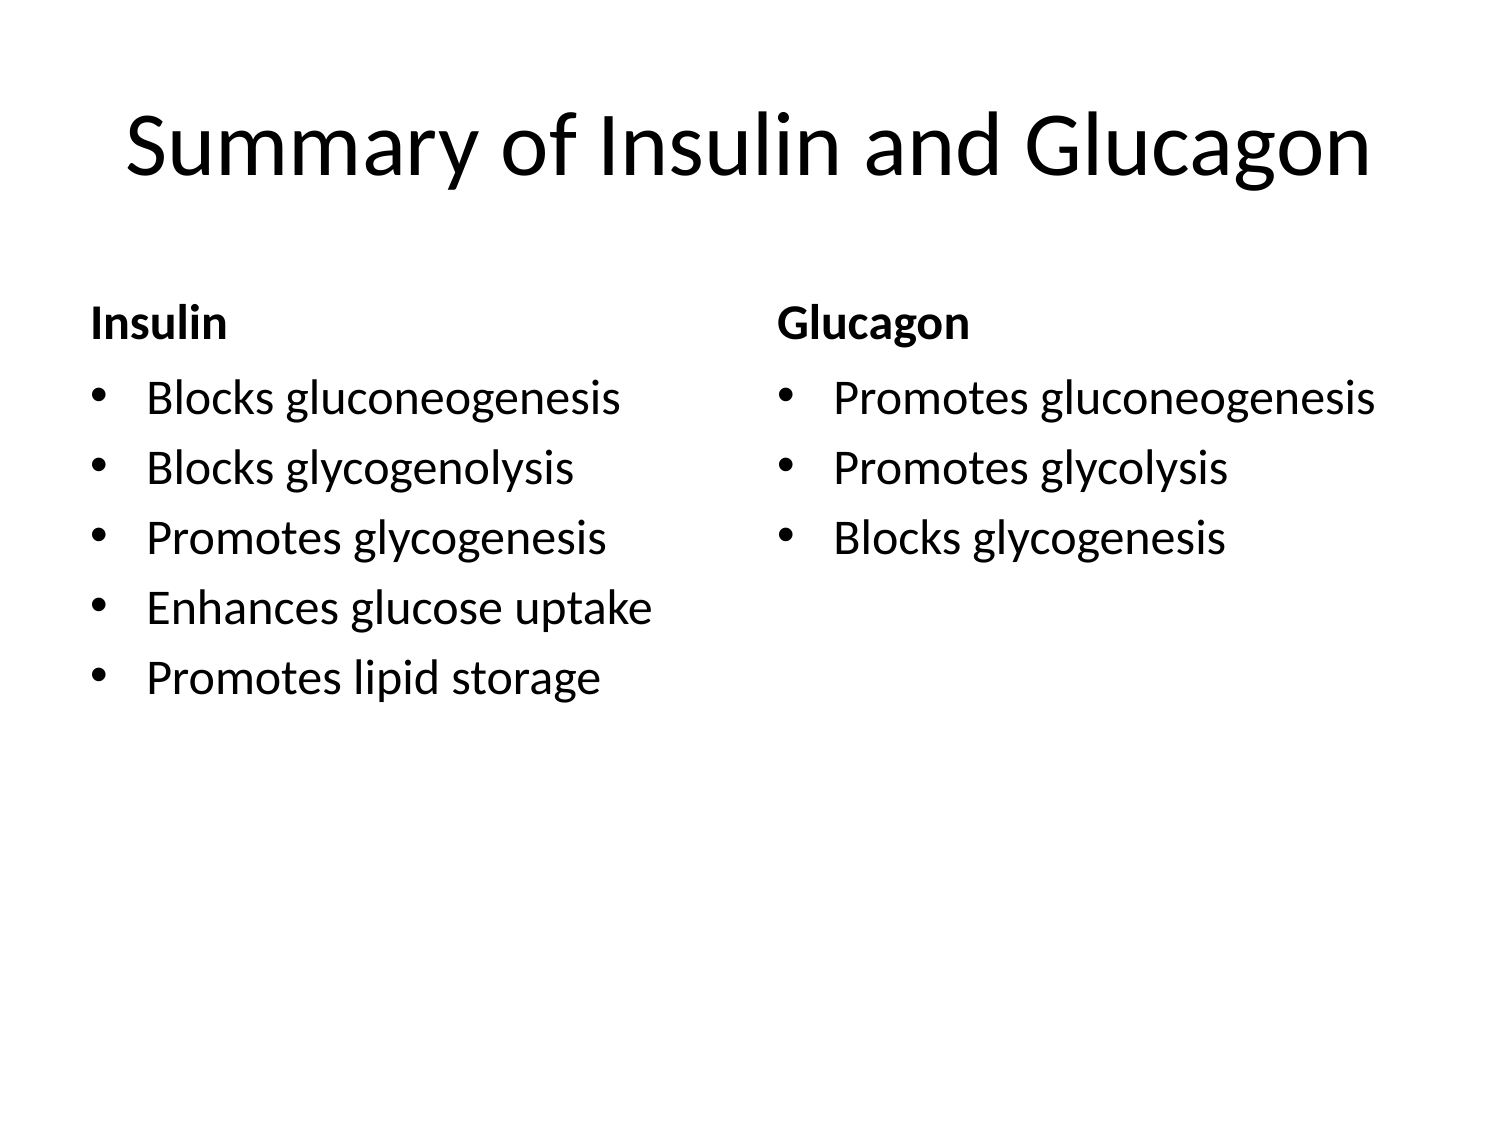

# Summary of Insulin and Glucagon
Insulin
Glucagon
Blocks gluconeogenesis
Blocks glycogenolysis
Promotes glycogenesis
Enhances glucose uptake
Promotes lipid storage
Promotes gluconeogenesis
Promotes glycolysis
Blocks glycogenesis